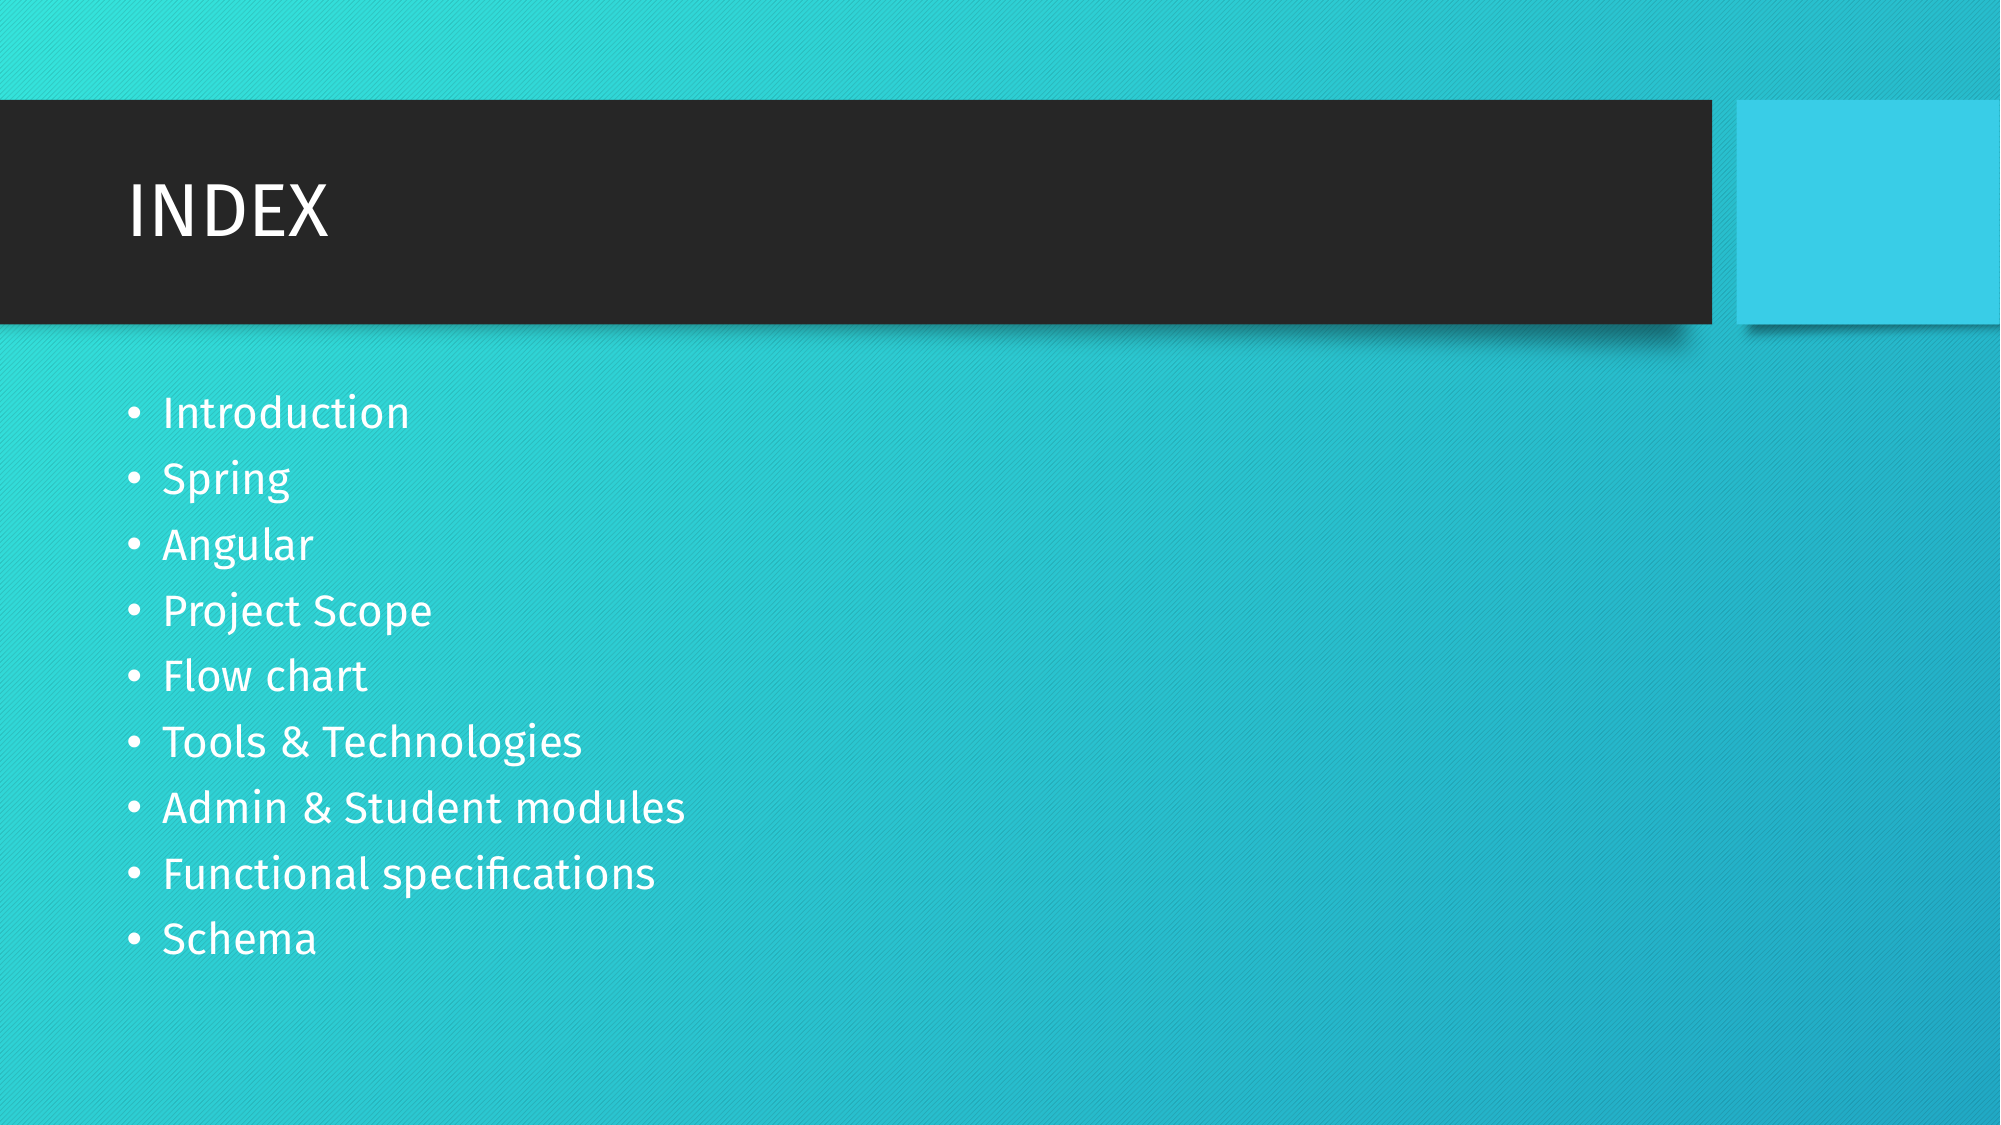

# INDEX
Introduction
Spring
Angular
Project Scope
Flow chart
Tools & Technologies
Admin & Student modules
Functional specifications
Schema